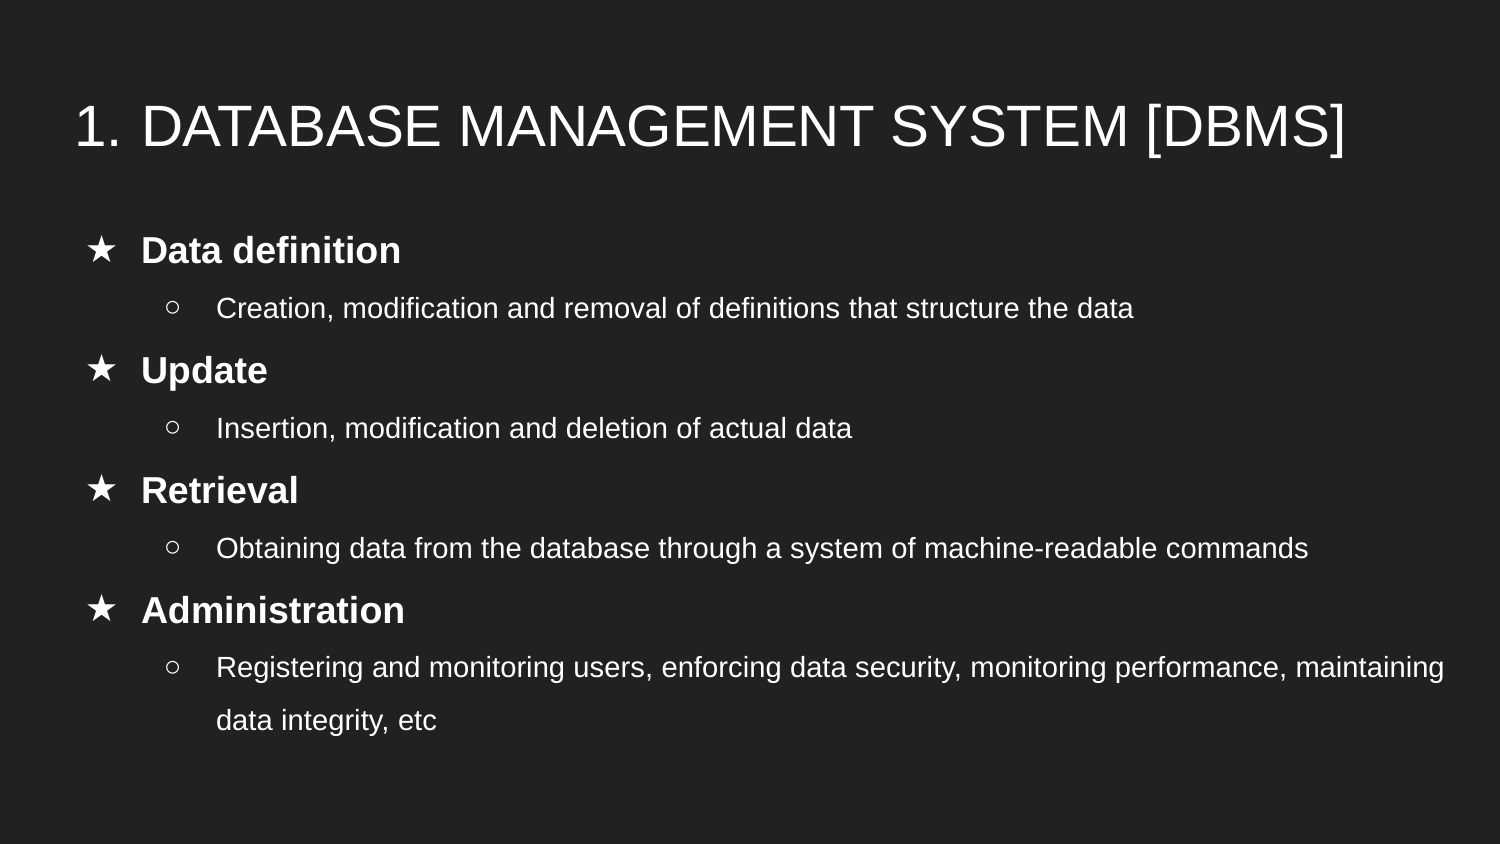

# DATABASE MANAGEMENT SYSTEM [DBMS]
Data definition
Creation, modification and removal of definitions that structure the data
Update
Insertion, modification and deletion of actual data
Retrieval
Obtaining data from the database through a system of machine-readable commands
Administration
Registering and monitoring users, enforcing data security, monitoring performance, maintaining data integrity, etc